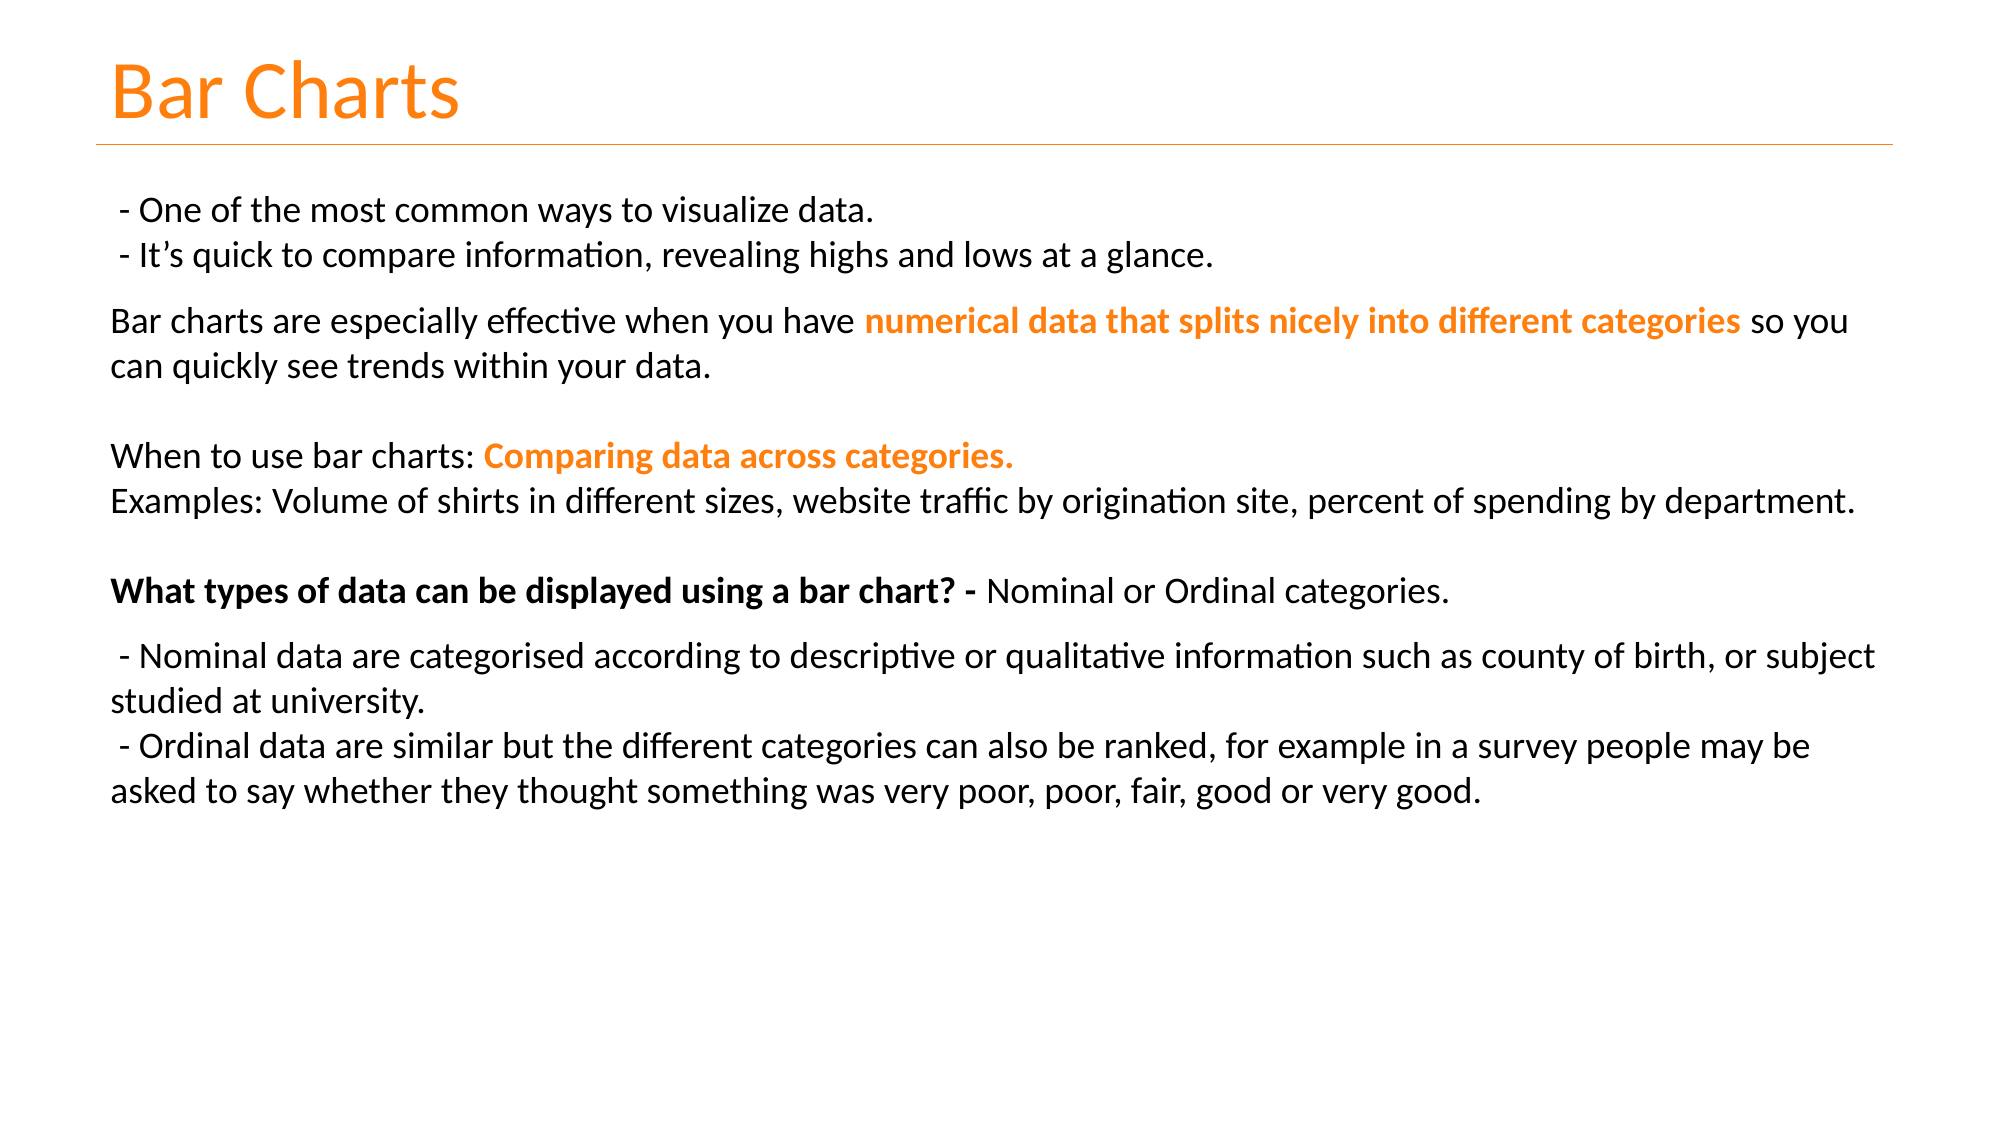

# Bar Charts
 - One of the most common ways to visualize data.
 - It’s quick to compare information, revealing highs and lows at a glance.
Bar charts are especially effective when you have numerical data that splits nicely into different categories so you can quickly see trends within your data.

When to use bar charts: Comparing data across categories.
Examples: Volume of shirts in different sizes, website traffic by origination site, percent of spending by department.

What types of data can be displayed using a bar chart? - Nominal or Ordinal categories.
 - Nominal data are categorised according to descriptive or qualitative information such as county of birth, or subject studied at university.
 - Ordinal data are similar but the different categories can also be ranked, for example in a survey people may be asked to say whether they thought something was very poor, poor, fair, good or very good.